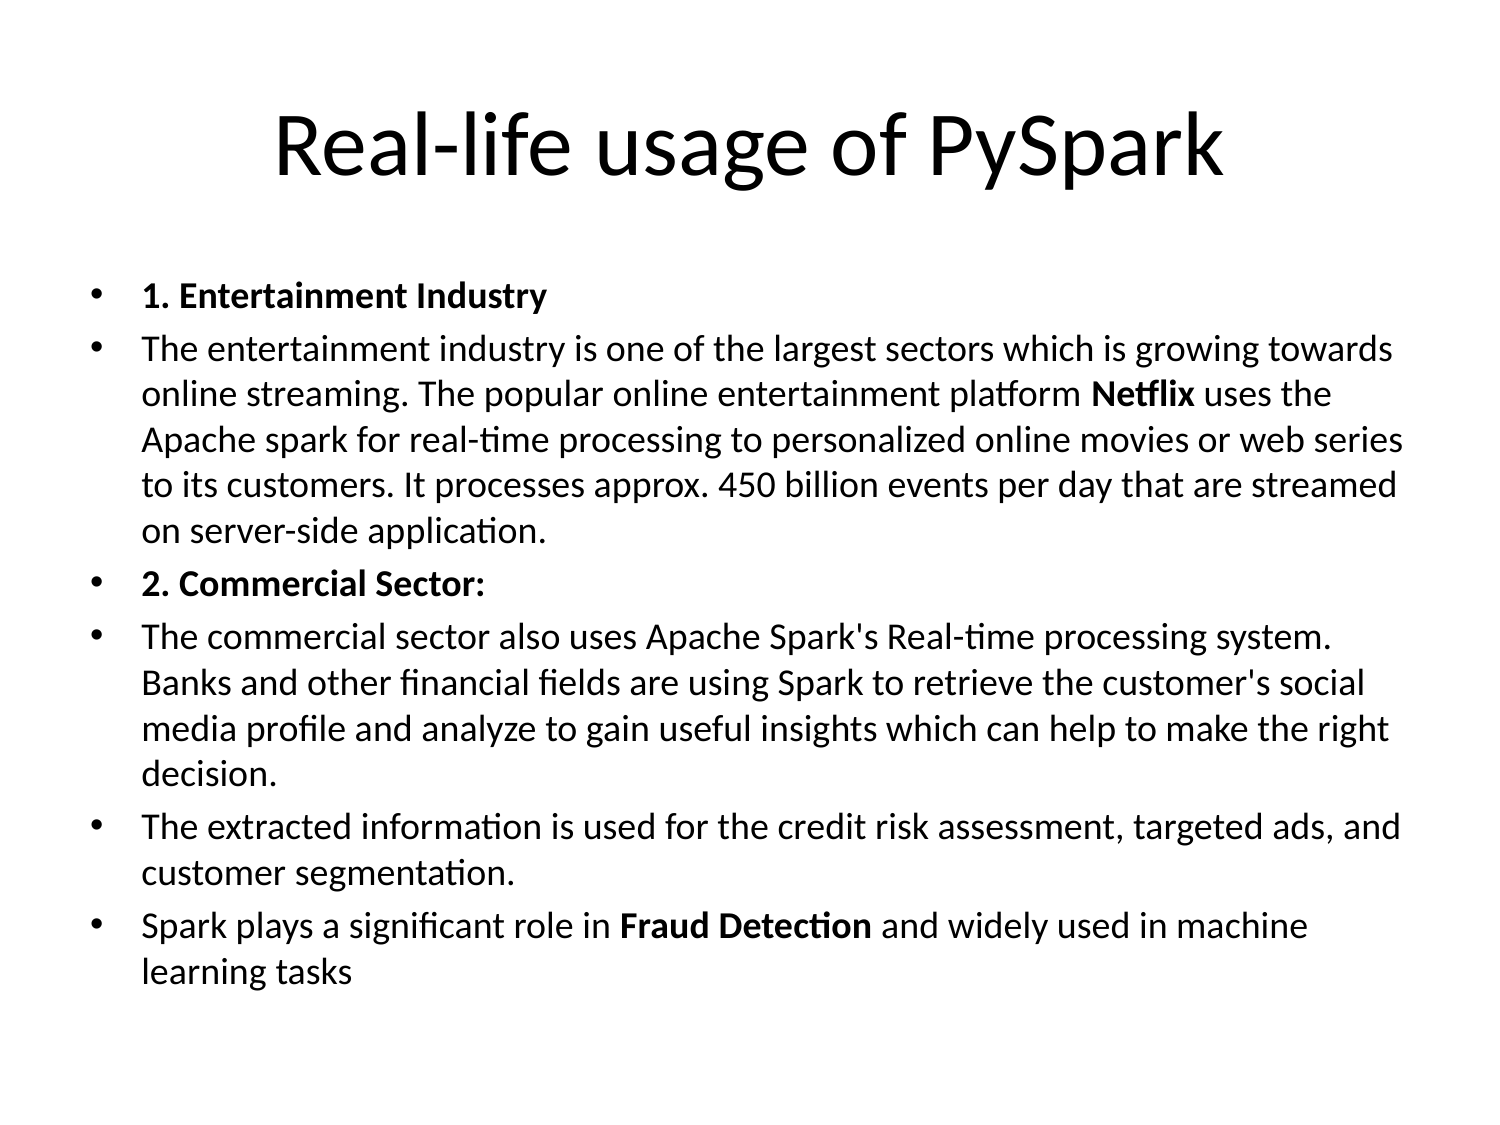

# Real-life usage of PySpark
1. Entertainment Industry
The entertainment industry is one of the largest sectors which is growing towards online streaming. The popular online entertainment platform Netflix uses the Apache spark for real-time processing to personalized online movies or web series to its customers. It processes approx. 450 billion events per day that are streamed on server-side application.
2. Commercial Sector:
The commercial sector also uses Apache Spark's Real-time processing system. Banks and other financial fields are using Spark to retrieve the customer's social media profile and analyze to gain useful insights which can help to make the right decision.
The extracted information is used for the credit risk assessment, targeted ads, and customer segmentation.
Spark plays a significant role in Fraud Detection and widely used in machine learning tasks